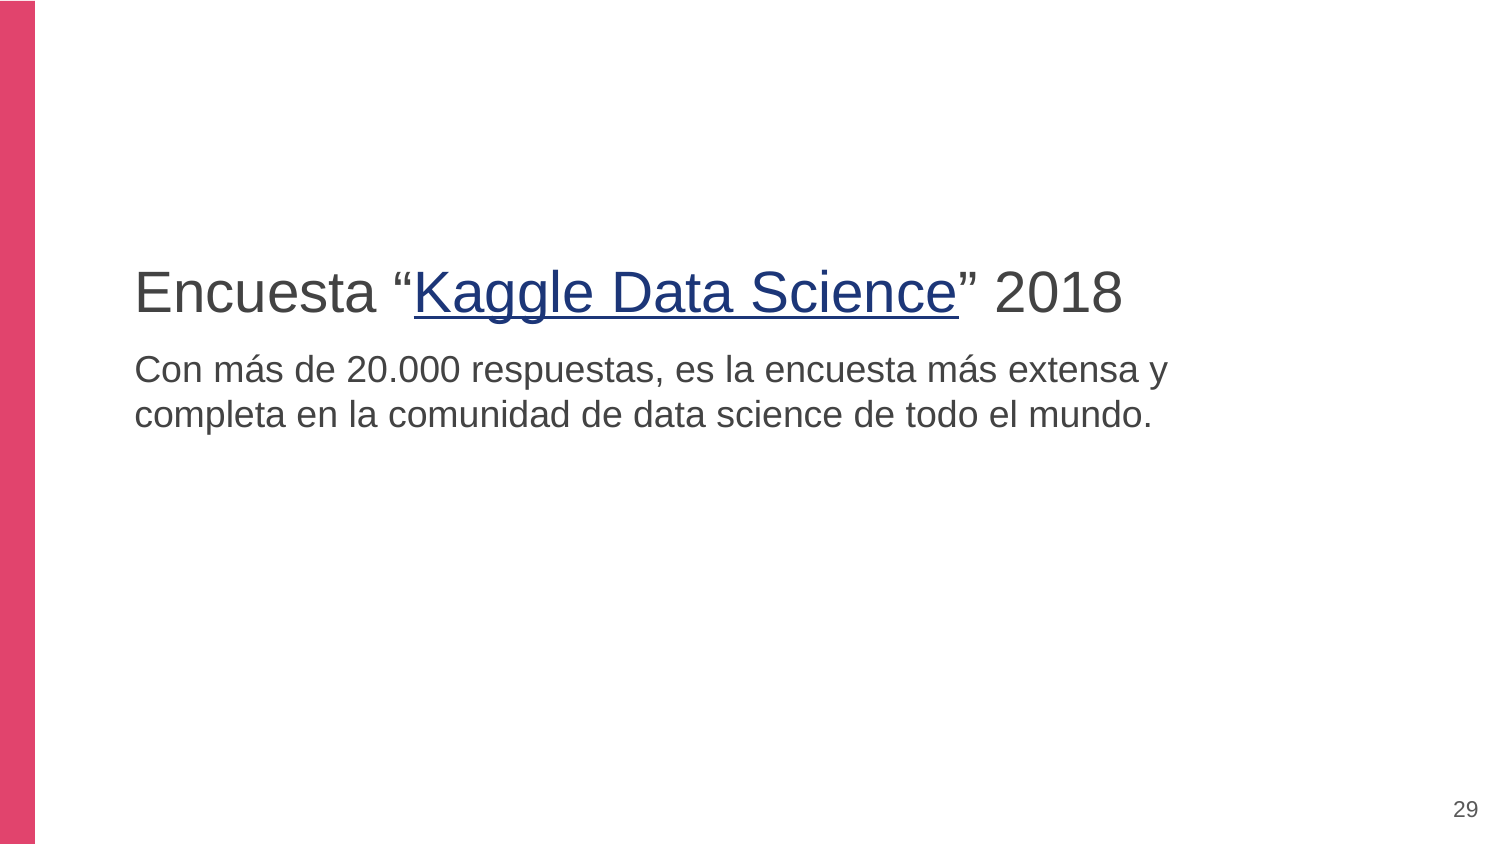

Encuesta “Kaggle Data Science” 2018
Con más de 20.000 respuestas, es la encuesta más extensa y completa en la comunidad de data science de todo el mundo.
29